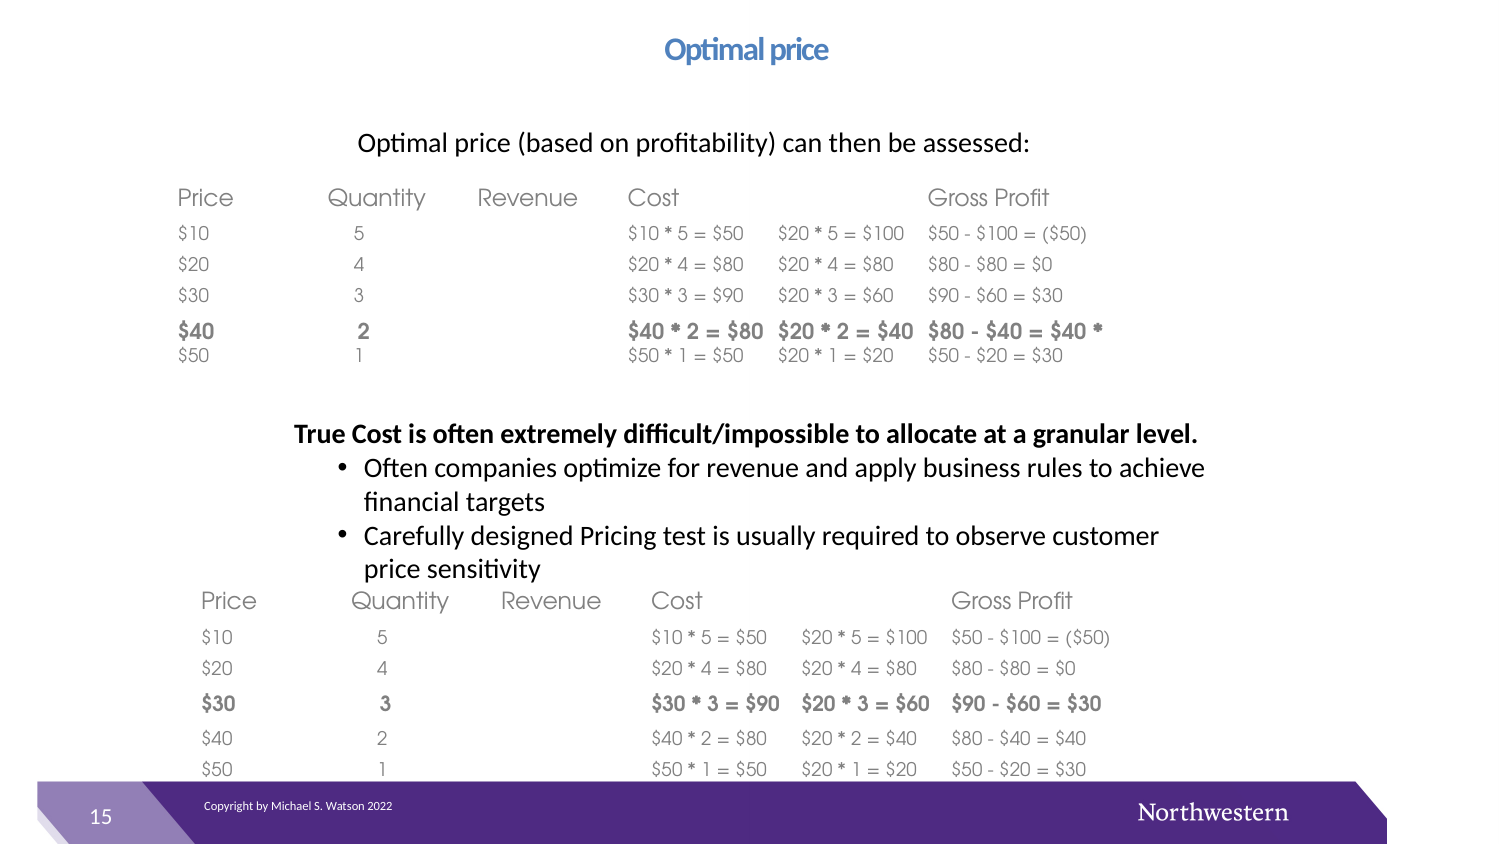

# Optimal price
Optimal price (based on profitability) can then be assessed:
Price	Quantity	Revenue	Cost		Gross Profit

$10	     5		$10 * 5 = $50	$20 * 5 = $100 	$50 - $100 = ($50)

$20	     4		$20 * 4 = $80	$20 * 4 = $80 	$80 - $80 = $0

$30	     3		$30 * 3 = $90	$20 * 3 = $60 	$90 - $60 = $30

$40	     2		$40 * 2 = $80	$20 * 2 = $40 	$80 - $40 = $40 *
$50	     1		$50 * 1 = $50	$20 * 1 = $20 	$50 - $20 = $30
True Cost is often extremely difficult/impossible to allocate at a granular level.
Often companies optimize for revenue and apply business rules to achieve financial targets
Carefully designed Pricing test is usually required to observe customer price sensitivity
Price	Quantity	Revenue	Cost		Gross Profit

$10	     5		$10 * 5 = $50	$20 * 5 = $100 	$50 - $100 = ($50)

$20	     4		$20 * 4 = $80	$20 * 4 = $80 	$80 - $80 = $0

$30	     3		$30 * 3 = $90 	$20 * 3 = $60 	$90 - $60 = $30

$40	     2		$40 * 2 = $80	$20 * 2 = $40 	$80 - $40 = $40

$50	     1		$50 * 1 = $50	$20 * 1 = $20 	$50 - $20 = $30